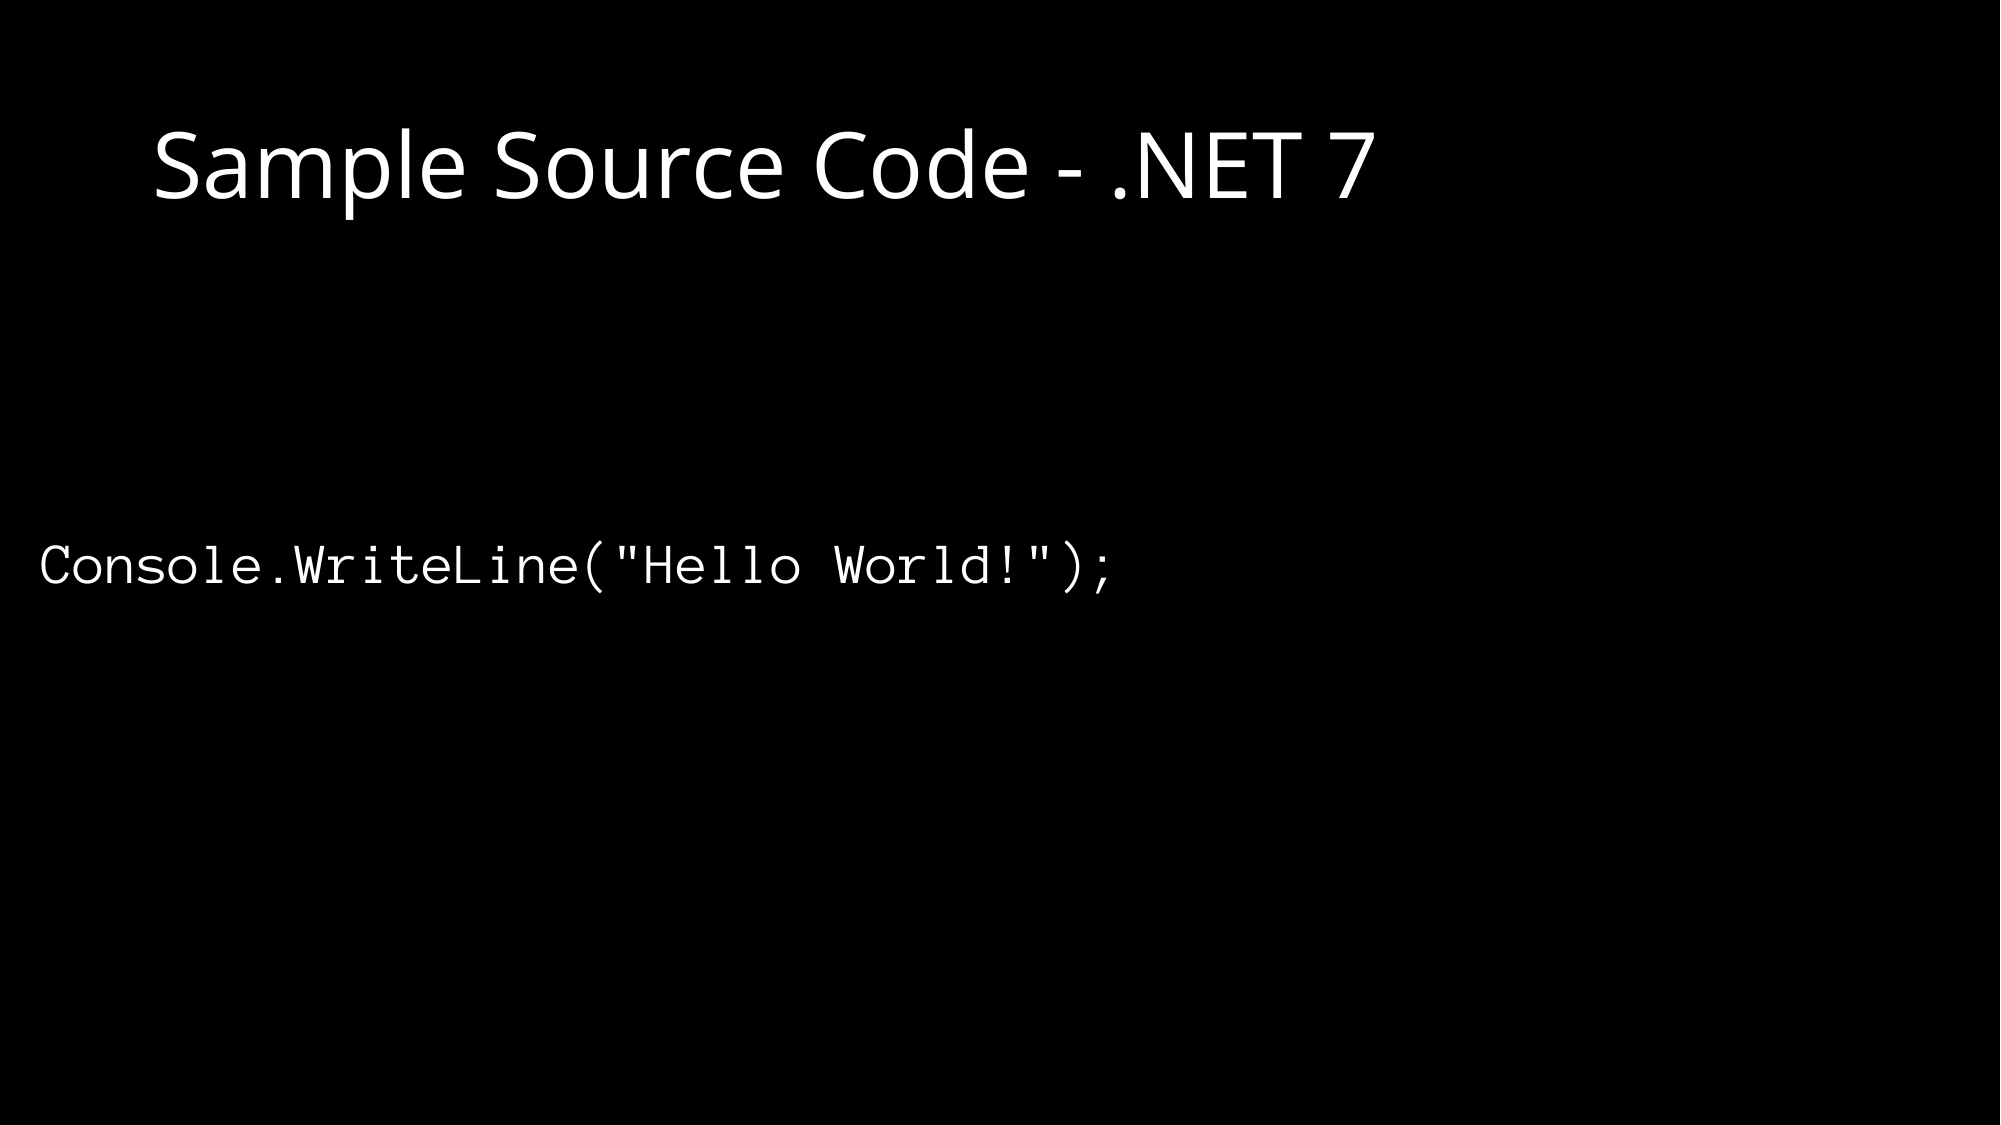

# Sample Source Code - .NET 7

Console.WriteLine("Hello World!");